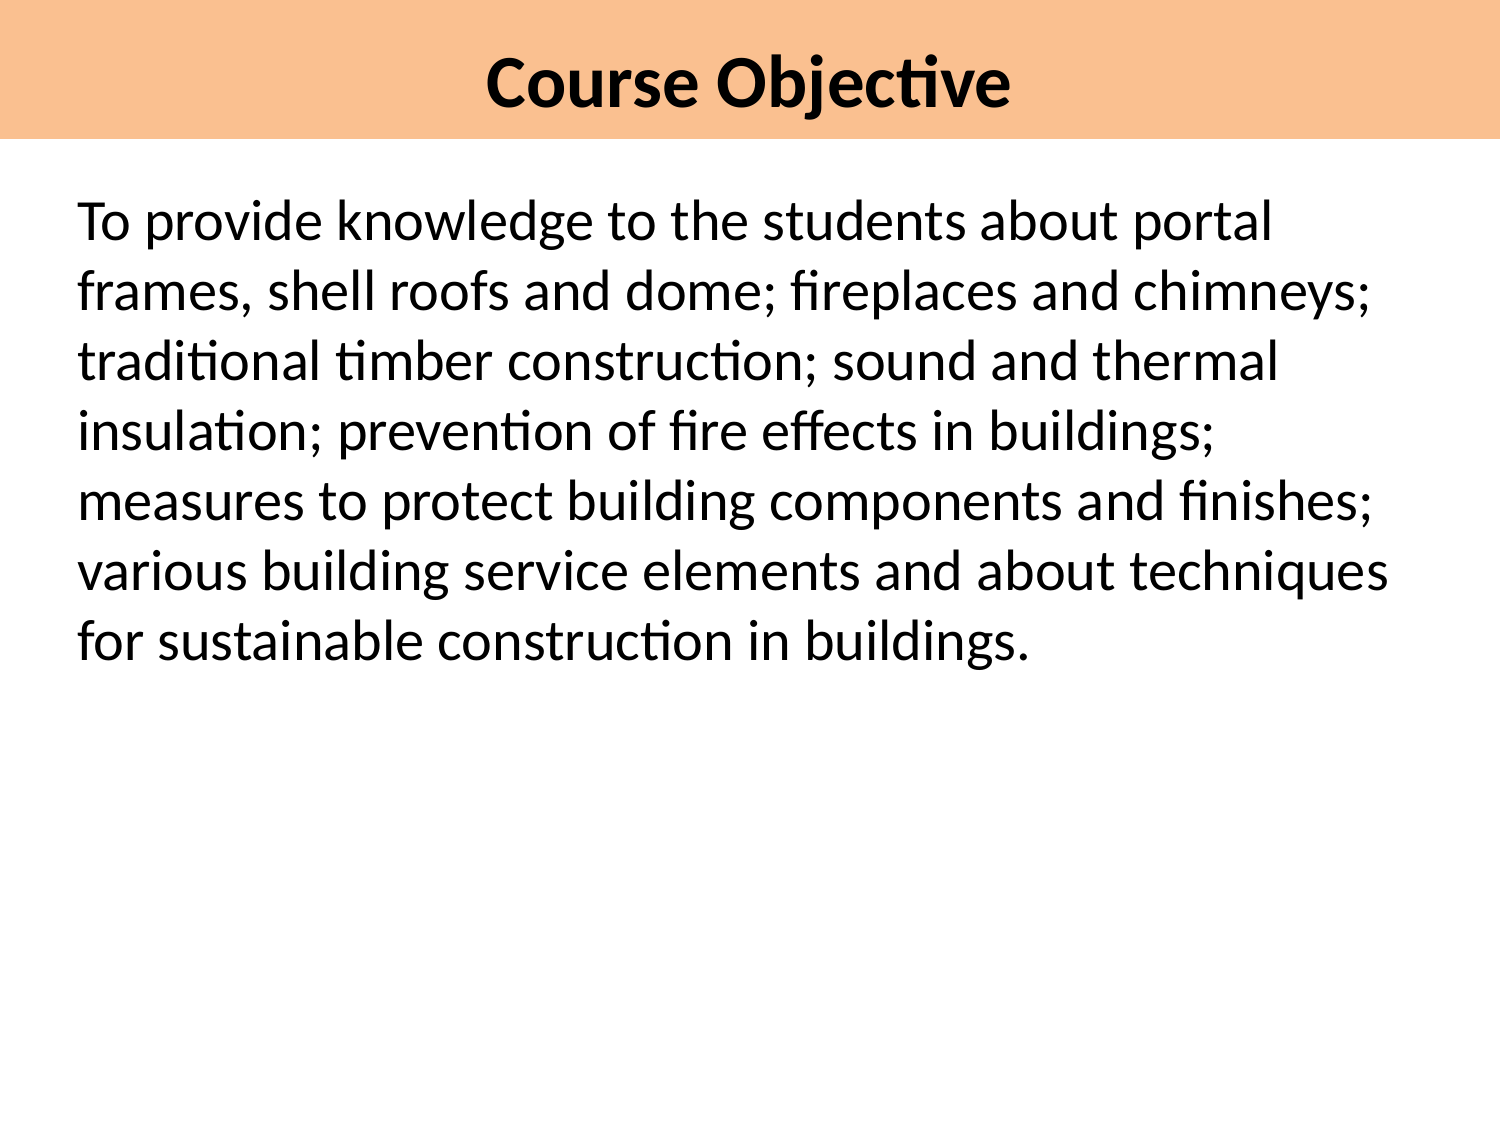

Course Objective
To provide knowledge to the students about portal frames, shell roofs and dome; fireplaces and chimneys; traditional timber construction; sound and thermal insulation; prevention of fire effects in buildings; measures to protect building components and finishes; various building service elements and about techniques for sustainable construction in buildings.